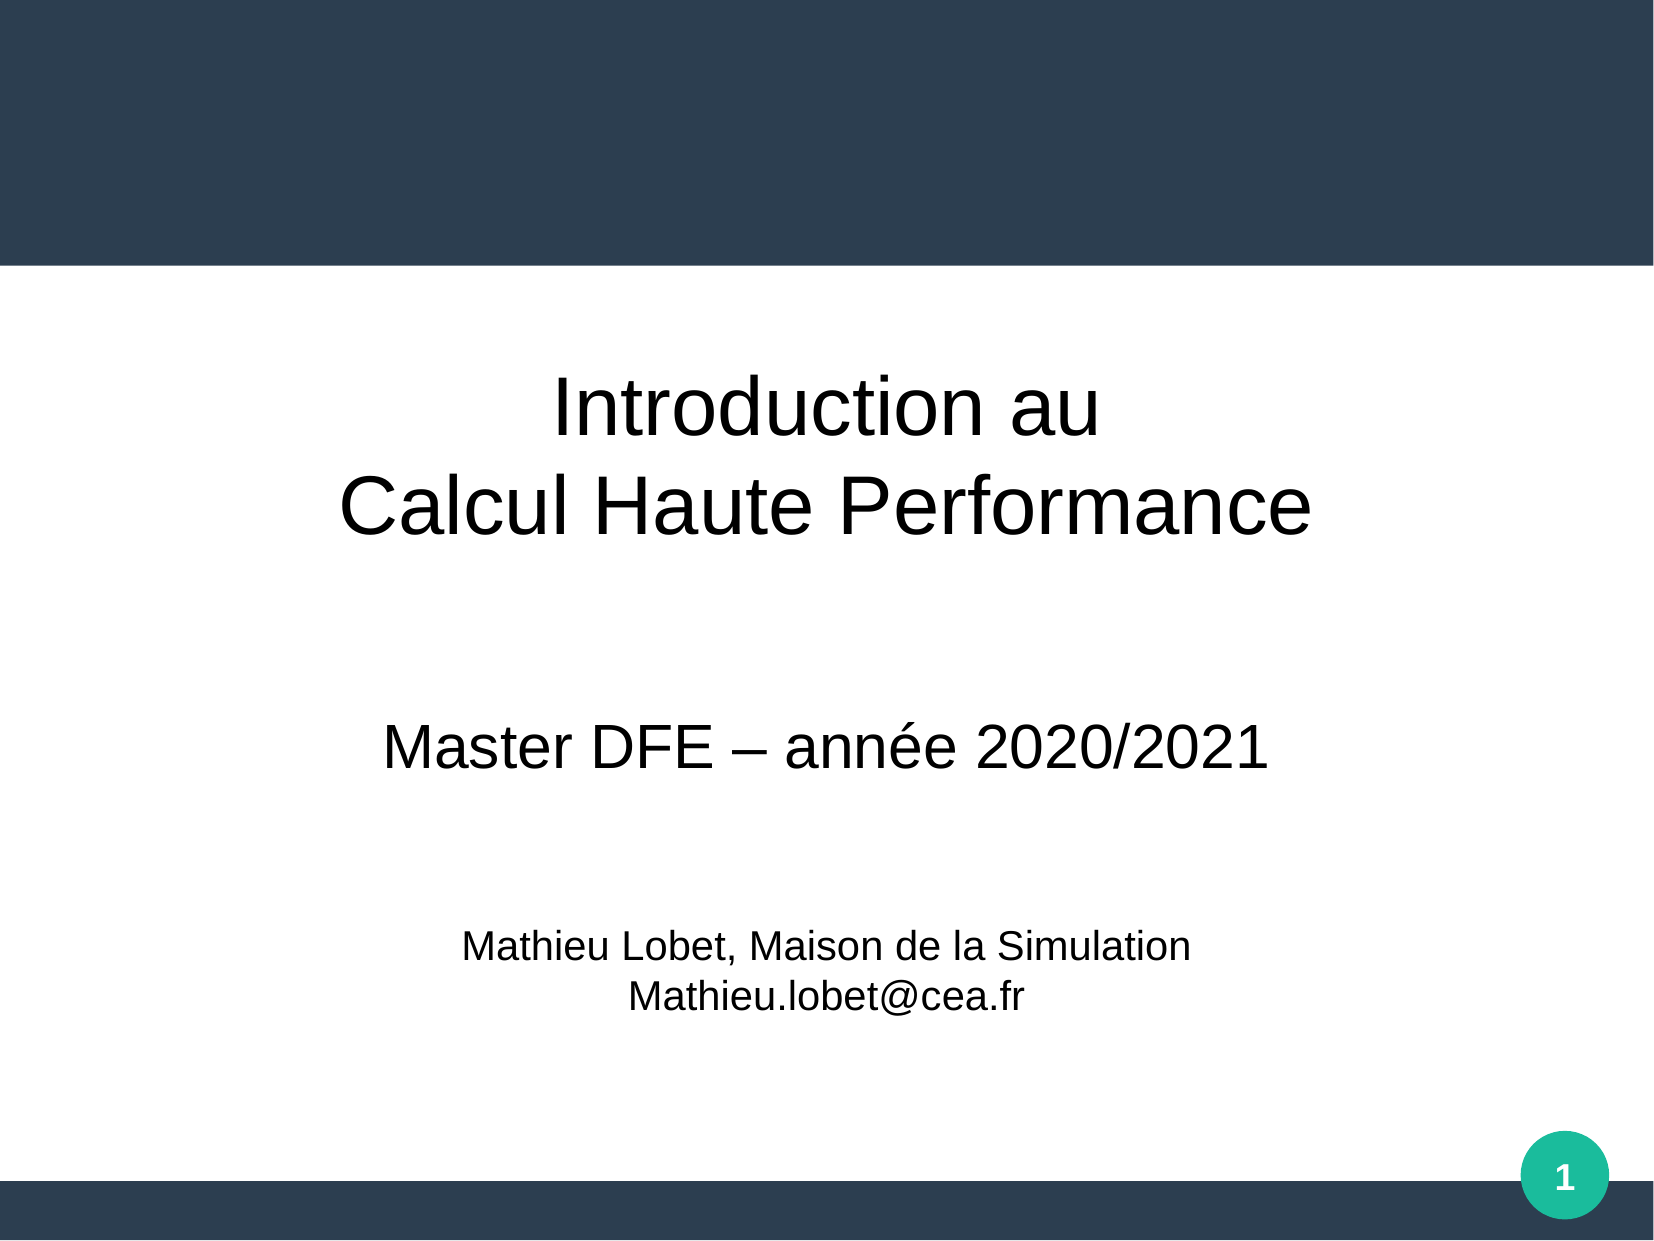

Introduction au
Calcul Haute Performance
Master DFE – année 2020/2021
Mathieu Lobet, Maison de la Simulation
Mathieu.lobet@cea.fr
1